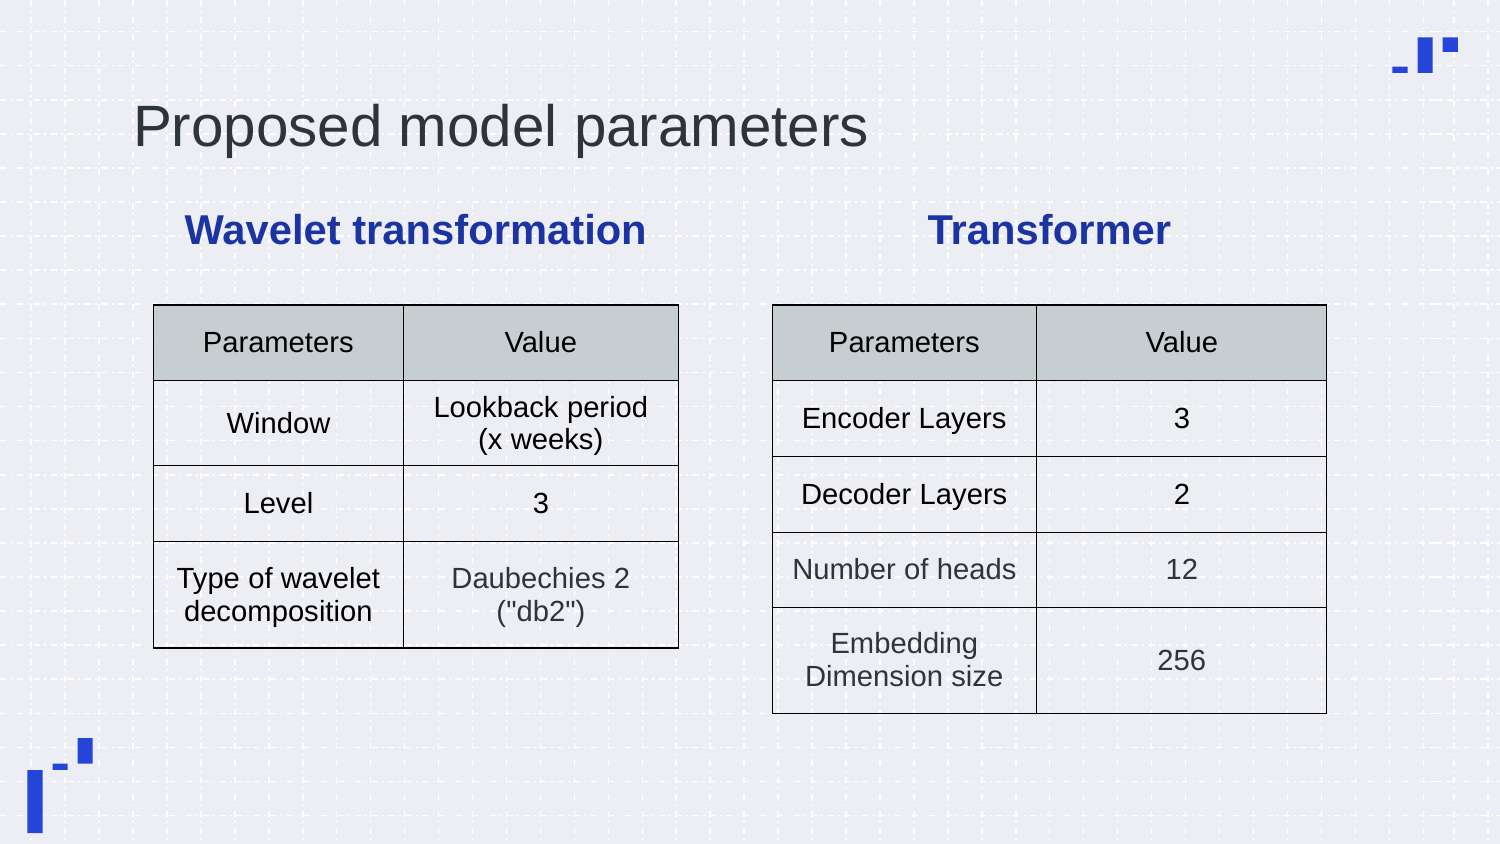

# Proposed model parameters
Wavelet transformation
Transformer
| Parameters | Value |
| --- | --- |
| Window | Lookback period (x weeks) |
| Level | 3 |
| Type of wavelet decomposition | Daubechies 2 ("db2") |
| Parameters | Value |
| --- | --- |
| Encoder Layers | 3 |
| Decoder Layers | 2 |
| Number of heads | 12 |
| Embedding Dimension size | 256 |